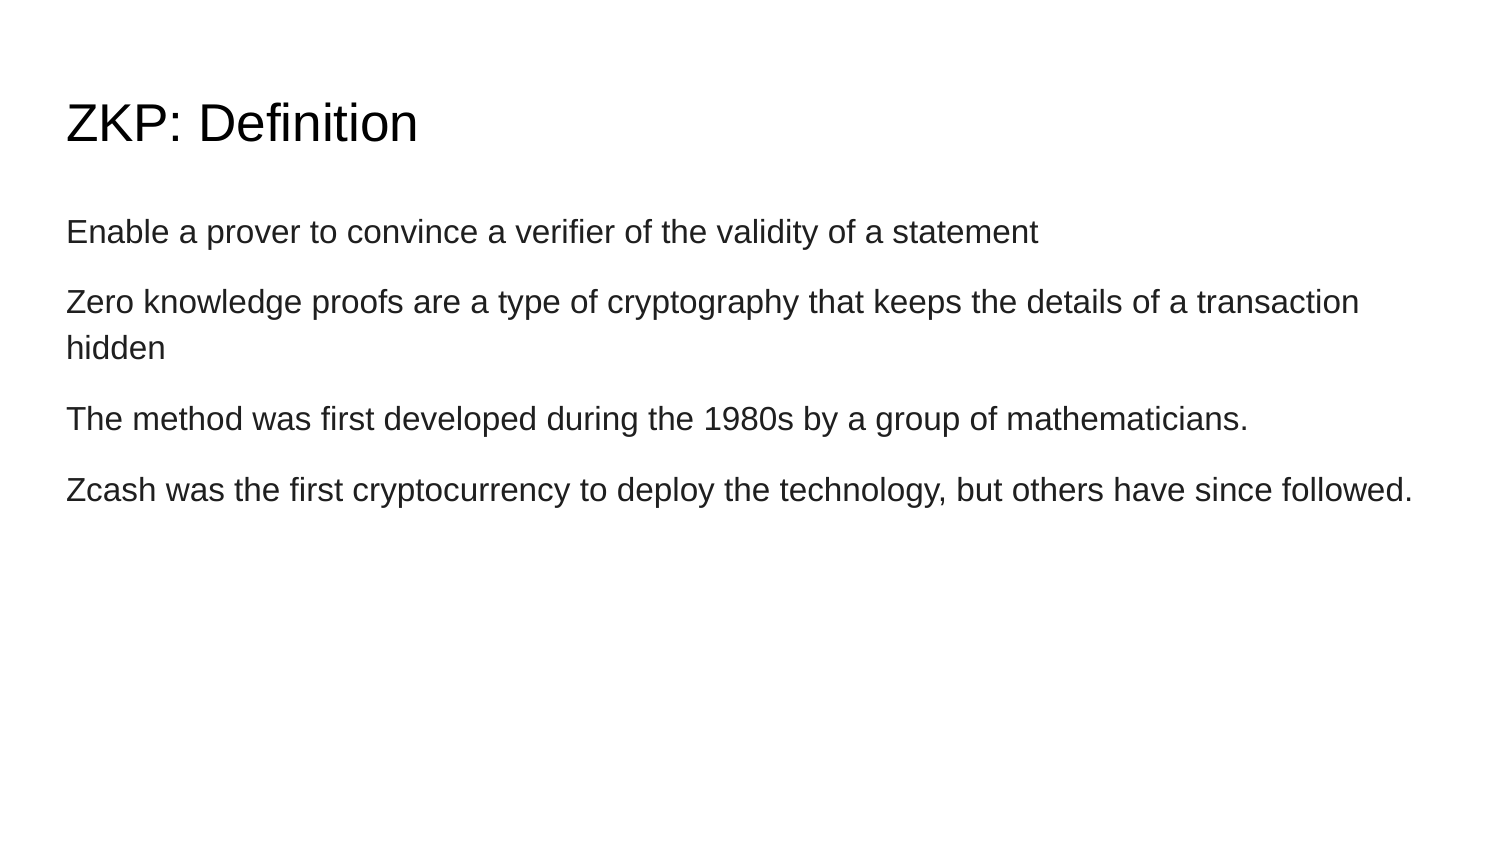

# ZKP: Definition
Enable a prover to convince a verifier of the validity of a statement
Zero knowledge proofs are a type of cryptography that keeps the details of a transaction hidden
The method was first developed during the 1980s by a group of mathematicians.
Zcash was the first cryptocurrency to deploy the technology, but others have since followed.